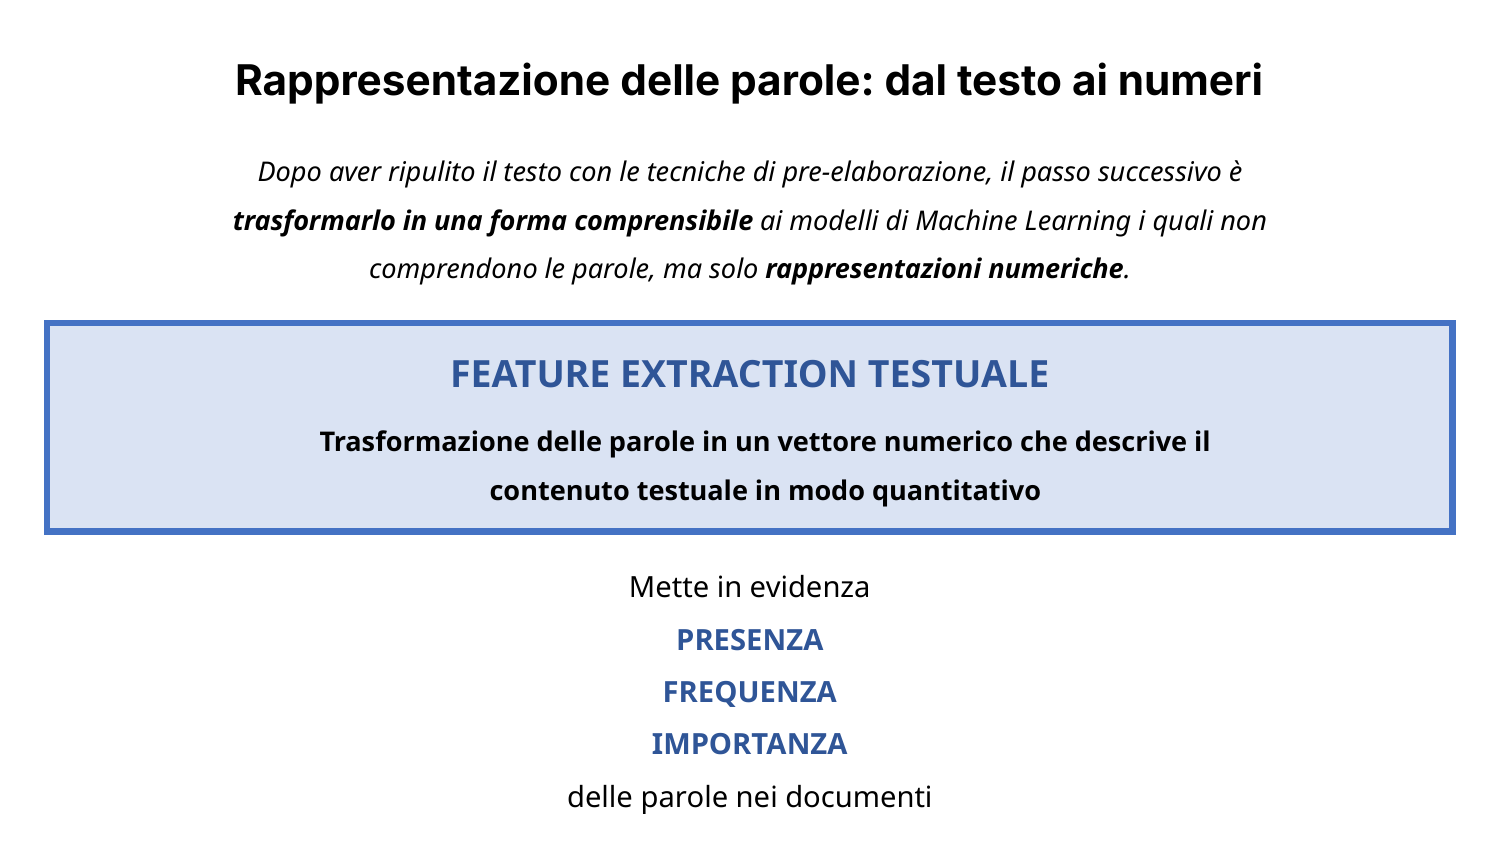

Rappresentazione delle parole: dal testo ai numeri
Dopo aver ripulito il testo con le tecniche di pre-elaborazione, il passo successivo è trasformarlo in una forma comprensibile ai modelli di Machine Learning i quali non comprendono le parole, ma solo rappresentazioni numeriche.

FEATURE EXTRACTION TESTUALE
Trasformazione delle parole in un vettore numerico che descrive il contenuto testuale in modo quantitativo
Mette in evidenza
PRESENZA
FREQUENZA
IMPORTANZA
delle parole nei documenti